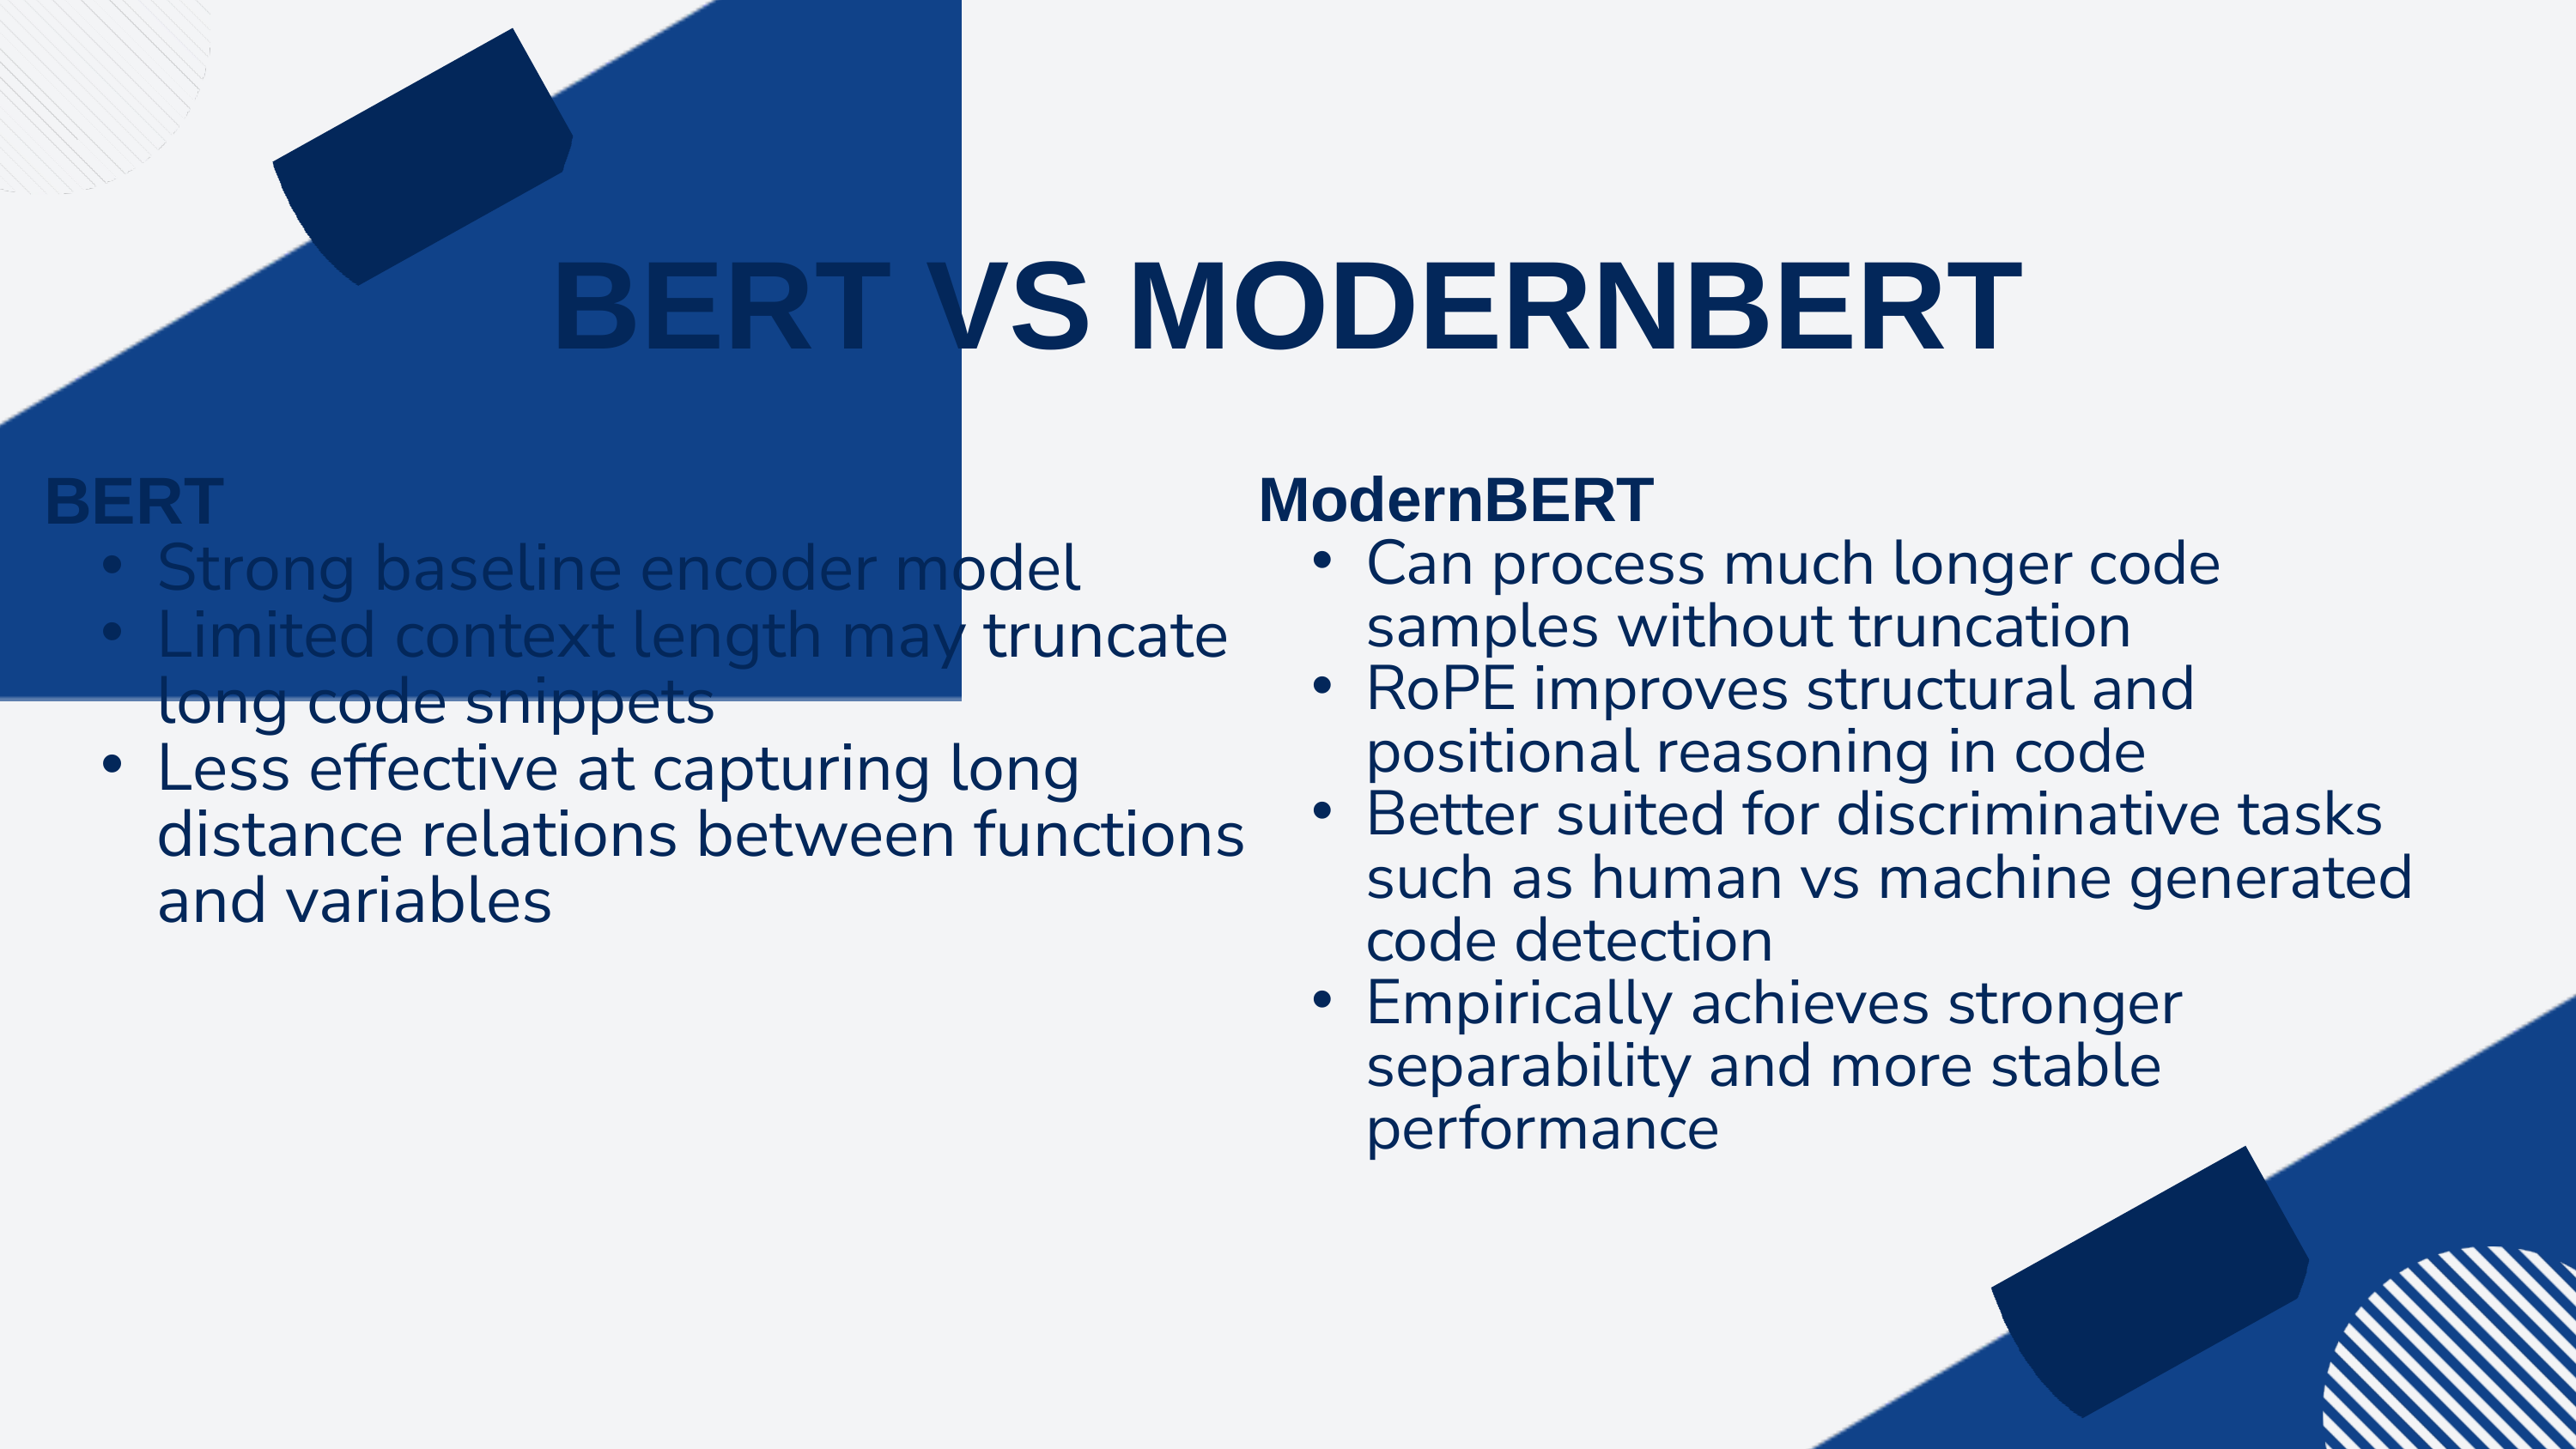

BERT VS MODERNBERT
BERT
Strong baseline encoder model
Limited context length may truncate long code snippets
Less effective at capturing long distance relations between functions and variables

ModernBERT
Can process much longer code samples without truncation
RoPE improves structural and positional reasoning in code
Better suited for discriminative tasks such as human vs machine generated code detection
Empirically achieves stronger separability and more stable performance